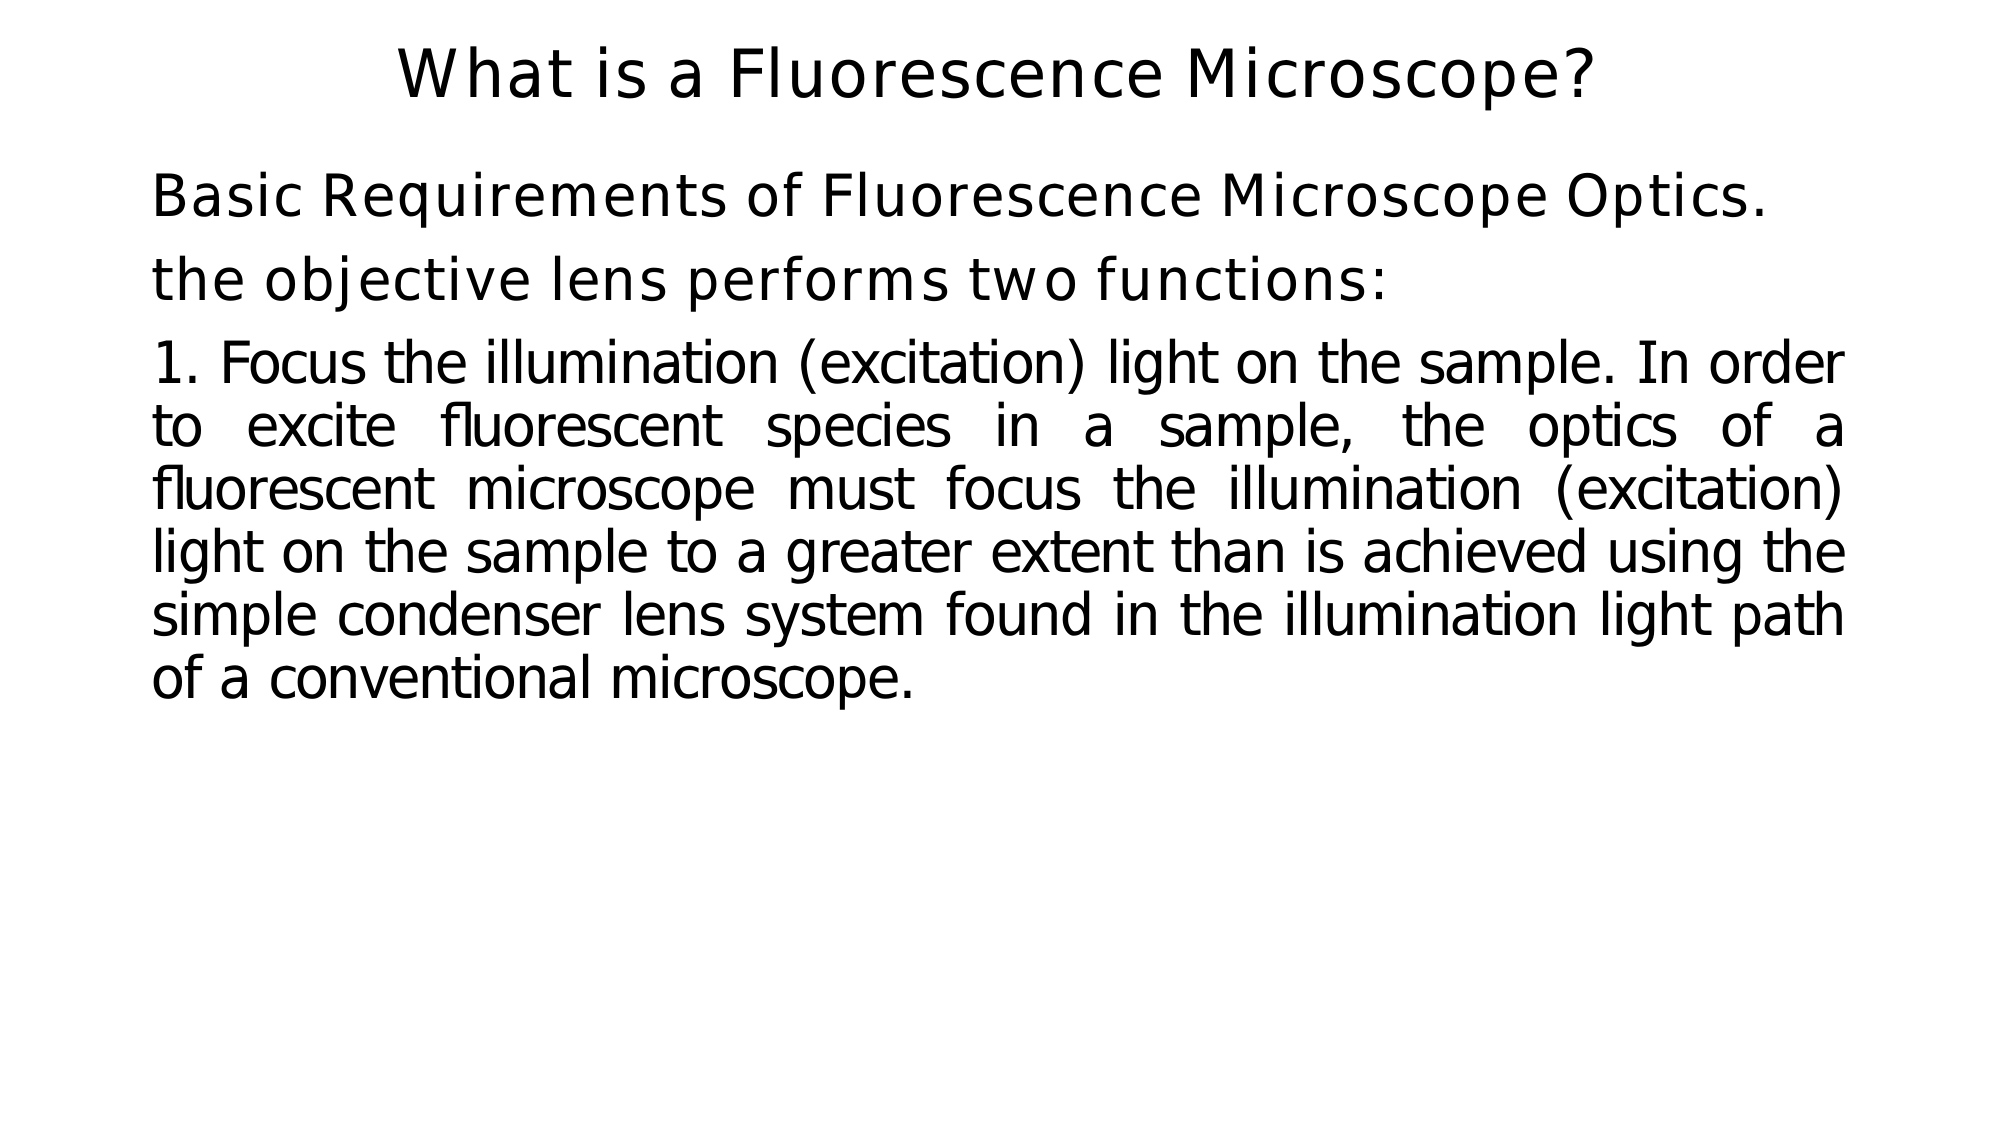

# What is a Fluorescence Microscope?
Basic Requirements of Fluorescence Microscope Optics.
the objective lens performs two functions:
1. Focus the illumination (excitation) light on the sample. In order to excite fluorescent species in a sample, the optics of a fluorescent microscope must focus the illumination (excitation) light on the sample to a greater extent than is achieved using the simple condenser lens system found in the illumination light path of a conventional microscope.